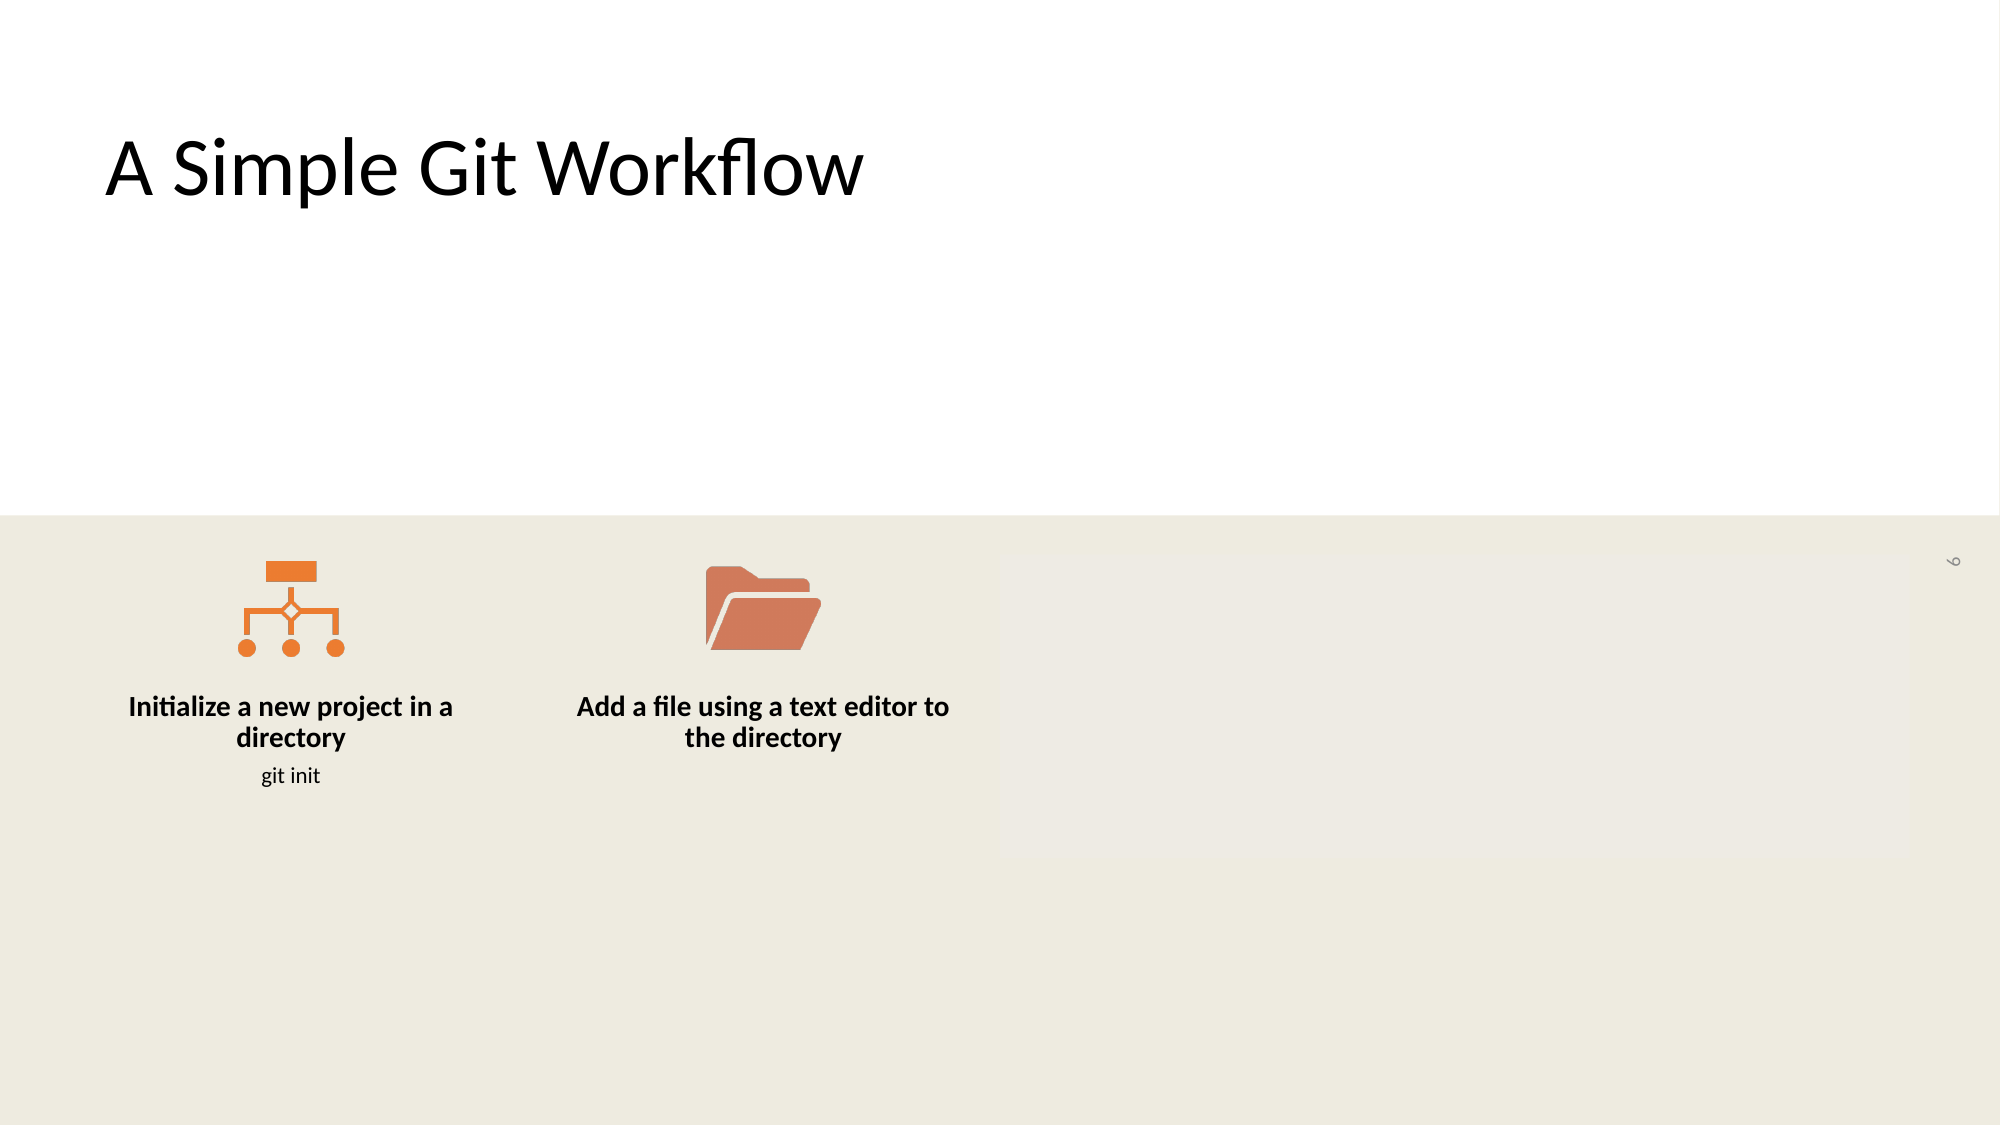

# A Simple Git Workflow
Initialize a new project in a directory
git init
Add a file using a text editor to the directory
Add every change that has been made to the directory:
git add .
Commit the change to the repo:
git commit -m "important message here"
9